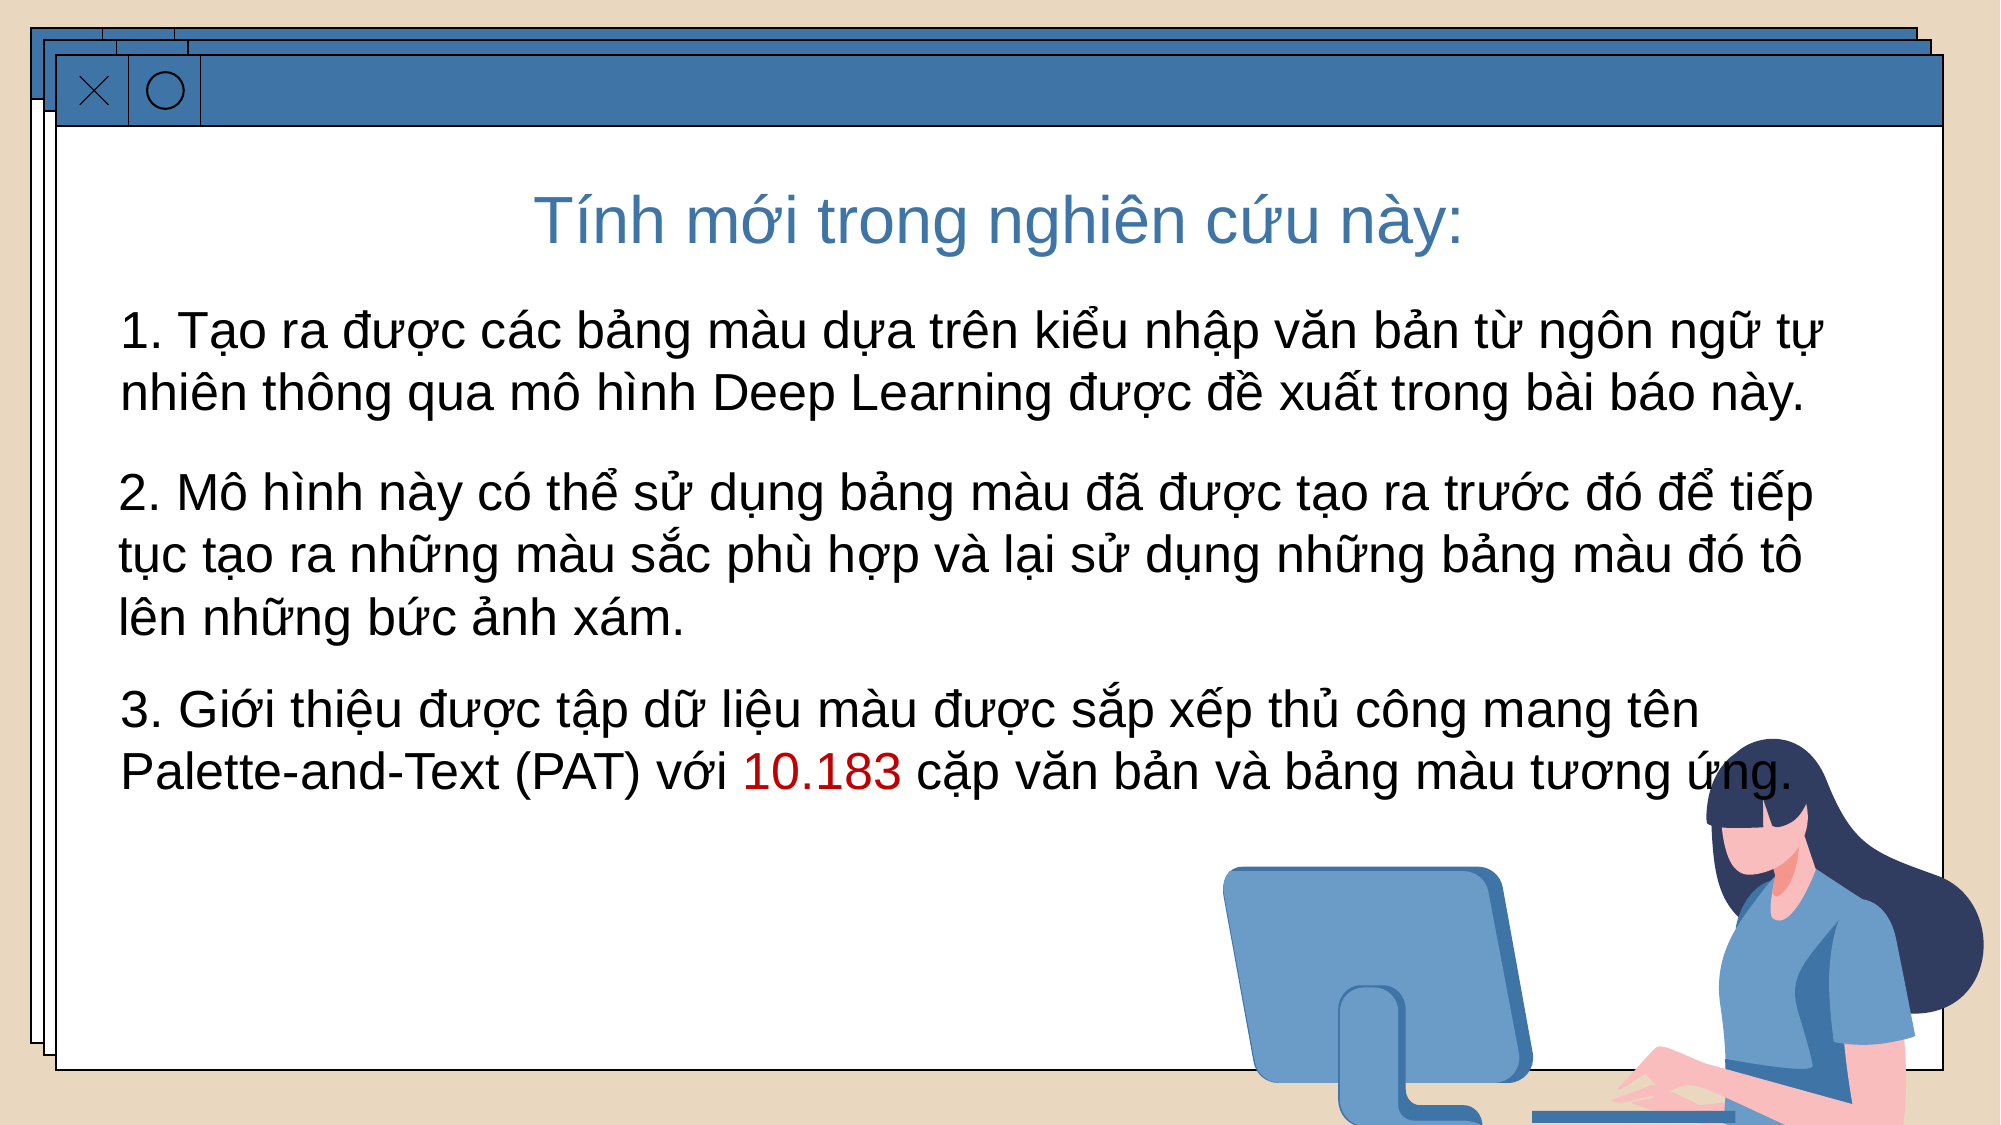

Tính mới trong nghiên cứu này:
1. Tạo ra được các bảng màu dựa trên kiểu nhập văn bản từ ngôn ngữ tự nhiên thông qua mô hình Deep Learning được đề xuất trong bài báo này.
2. Mô hình này có thể sử dụng bảng màu đã được tạo ra trước đó để tiếp tục tạo ra những màu sắc phù hợp và lại sử dụng những bảng màu đó tô lên những bức ảnh xám.
3. Giới thiệu được tập dữ liệu màu được sắp xếp thủ công mang tên Palette-and-Text (PAT) với 10.183 cặp văn bản và bảng màu tương ứng.